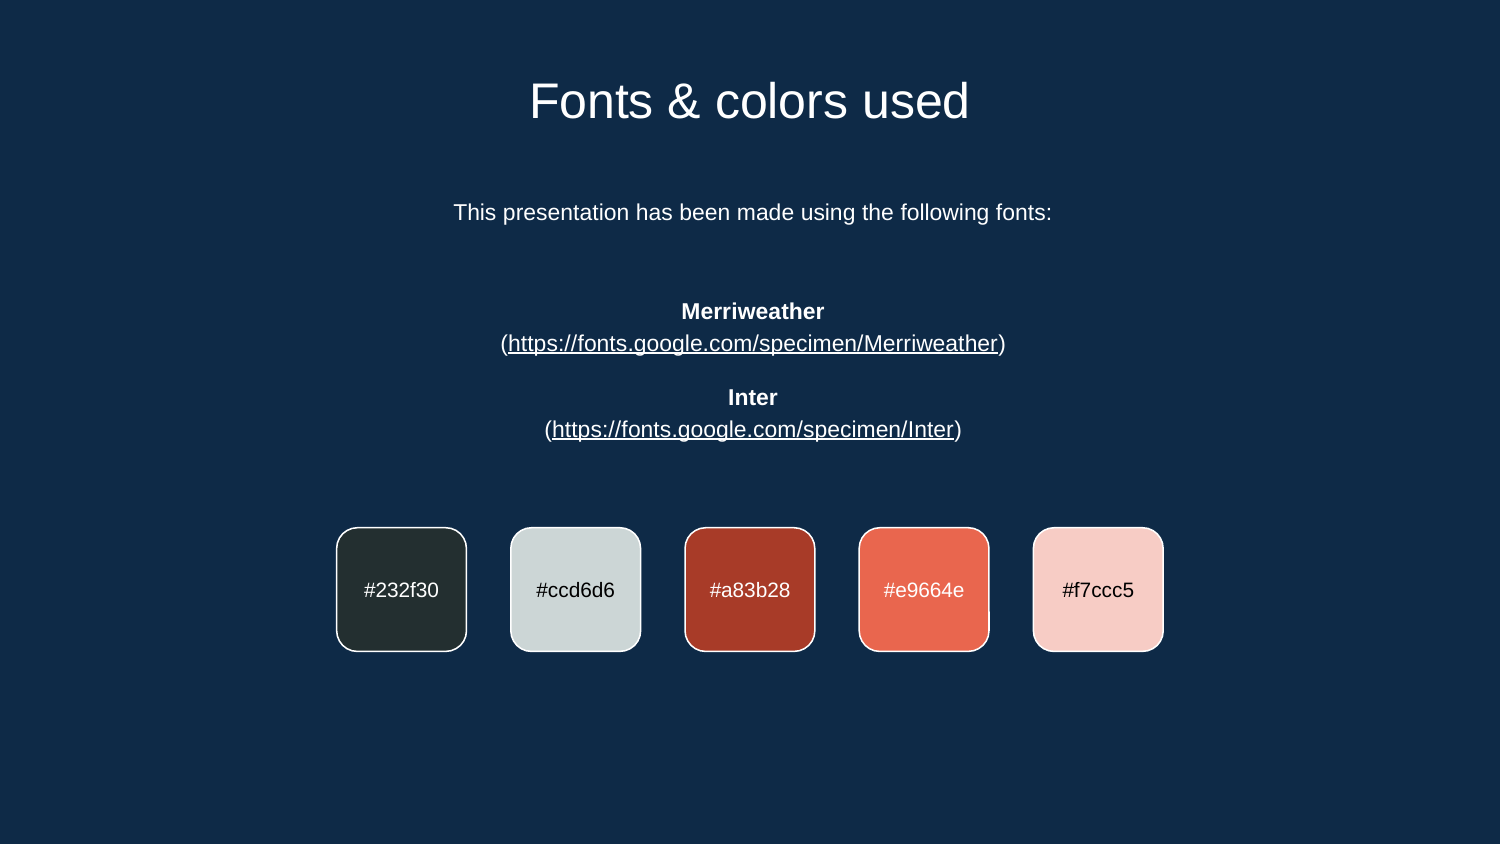

# Fonts & colors used
This presentation has been made using the following fonts:

Merriweather
(https://fonts.google.com/specimen/Merriweather)

Inter
(https://fonts.google.com/specimen/Inter)

#232f30
#ccd6d6
#a83b28
#e9664e
#f7ccc5